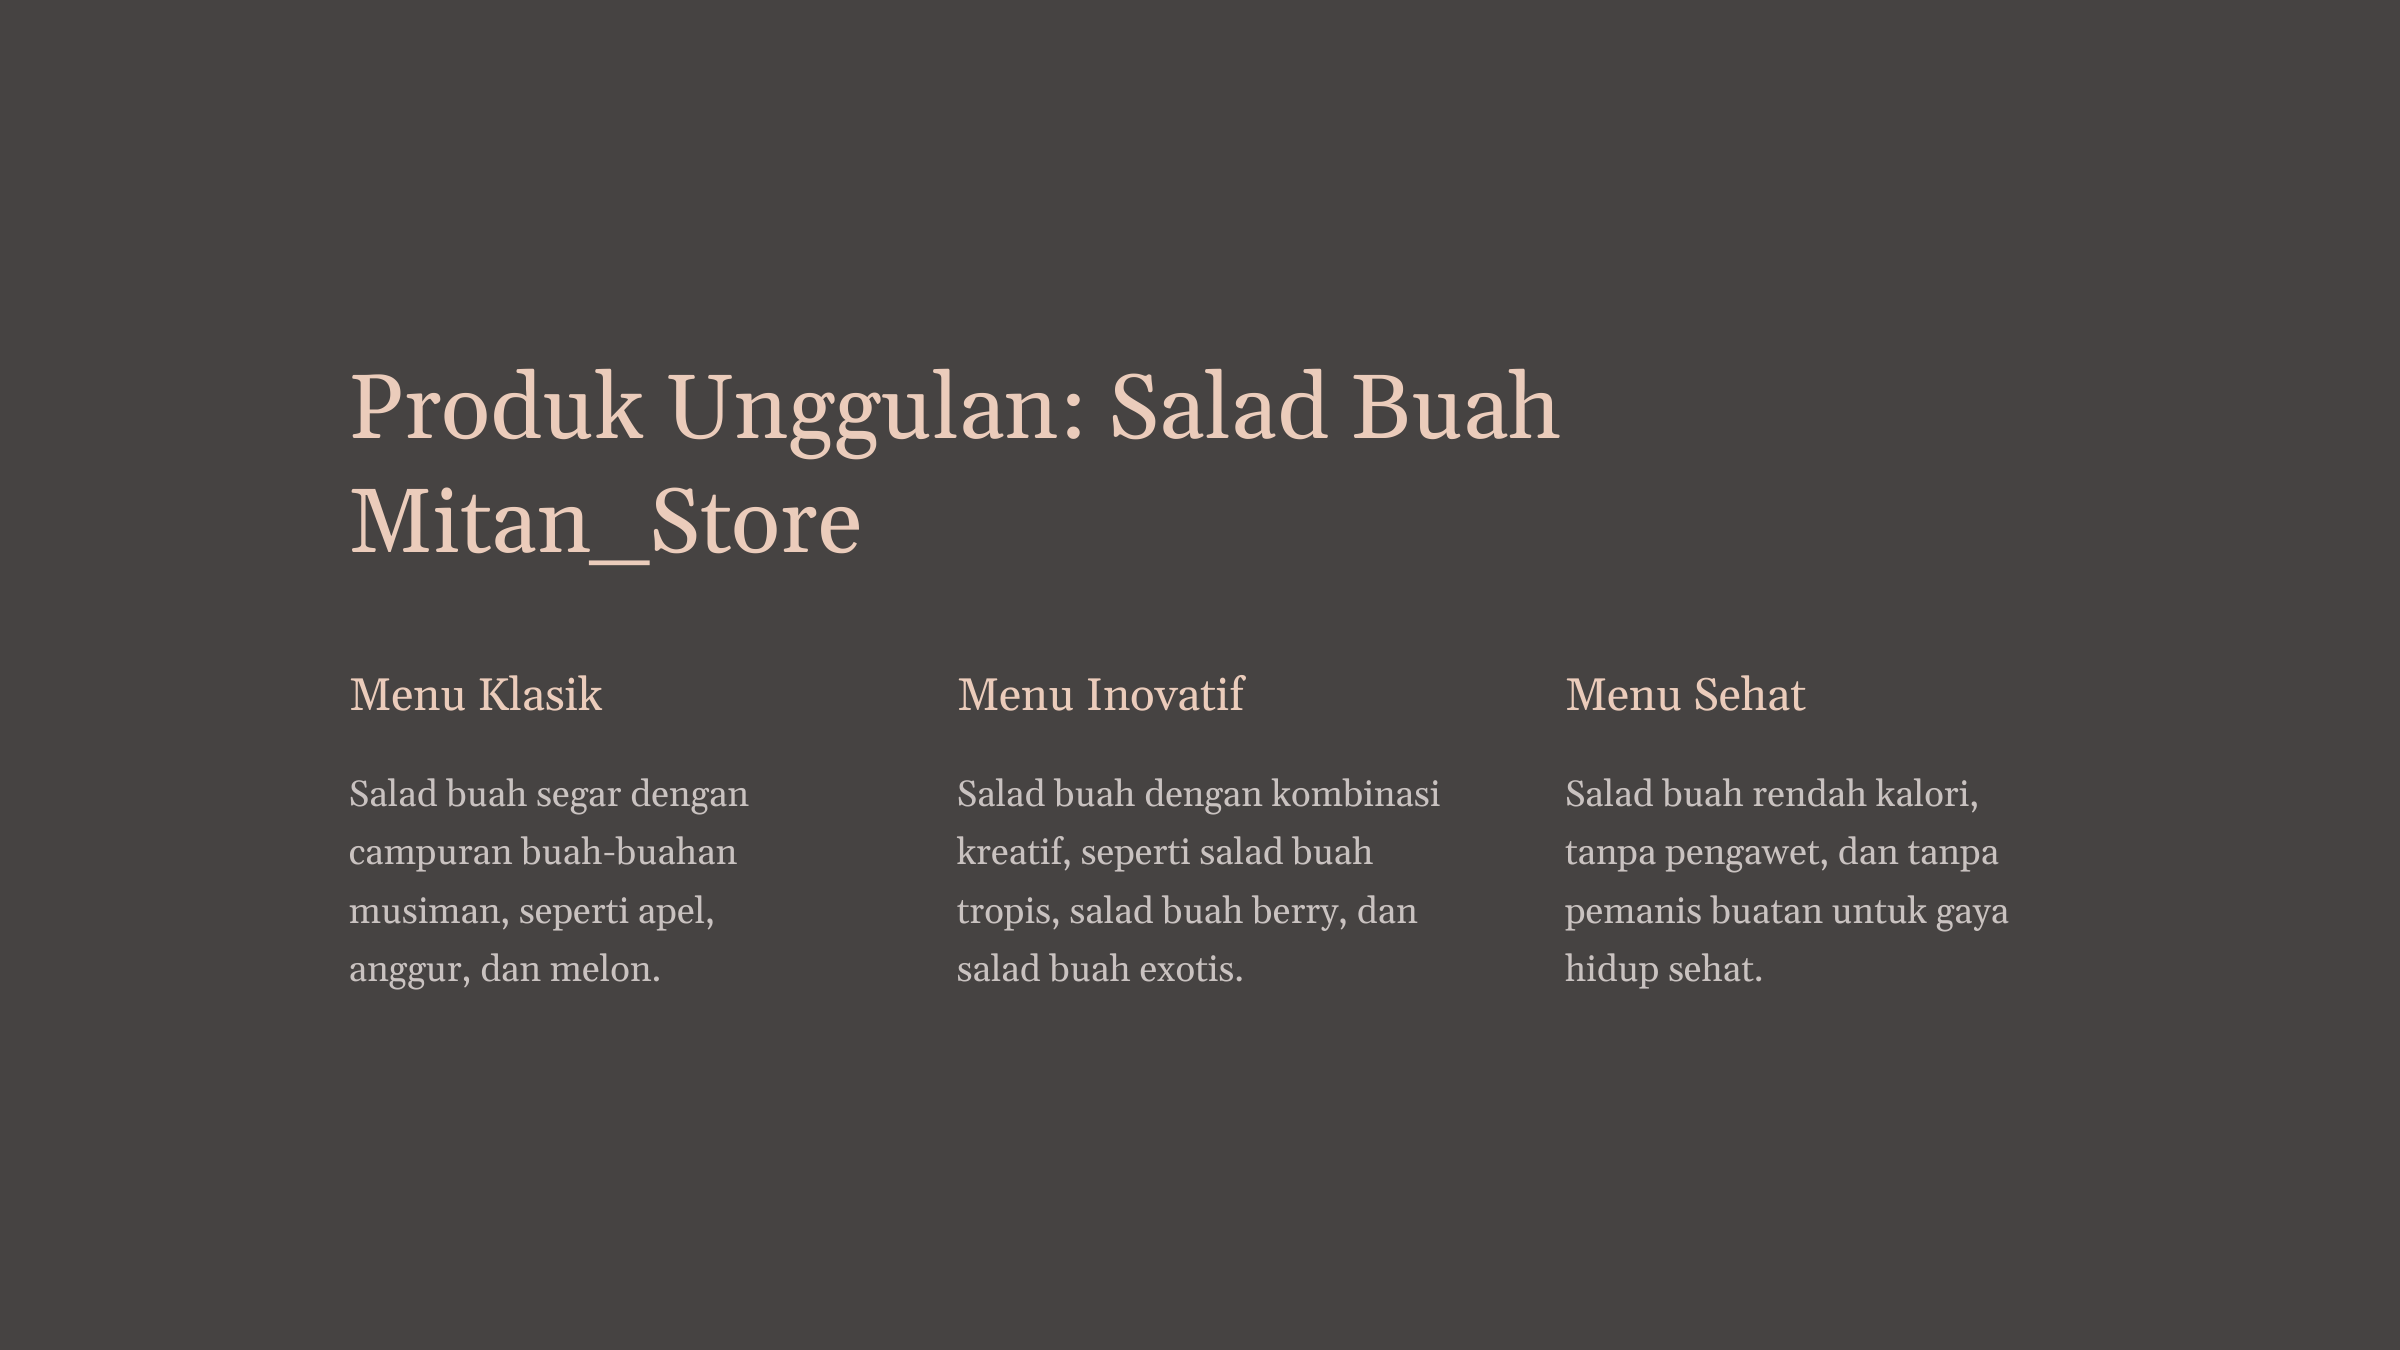

Produk Unggulan: Salad Buah Mitan_Store
Menu Klasik
Menu Inovatif
Menu Sehat
Salad buah segar dengan campuran buah-buahan musiman, seperti apel, anggur, dan melon.
Salad buah dengan kombinasi kreatif, seperti salad buah tropis, salad buah berry, dan salad buah exotis.
Salad buah rendah kalori, tanpa pengawet, dan tanpa pemanis buatan untuk gaya hidup sehat.